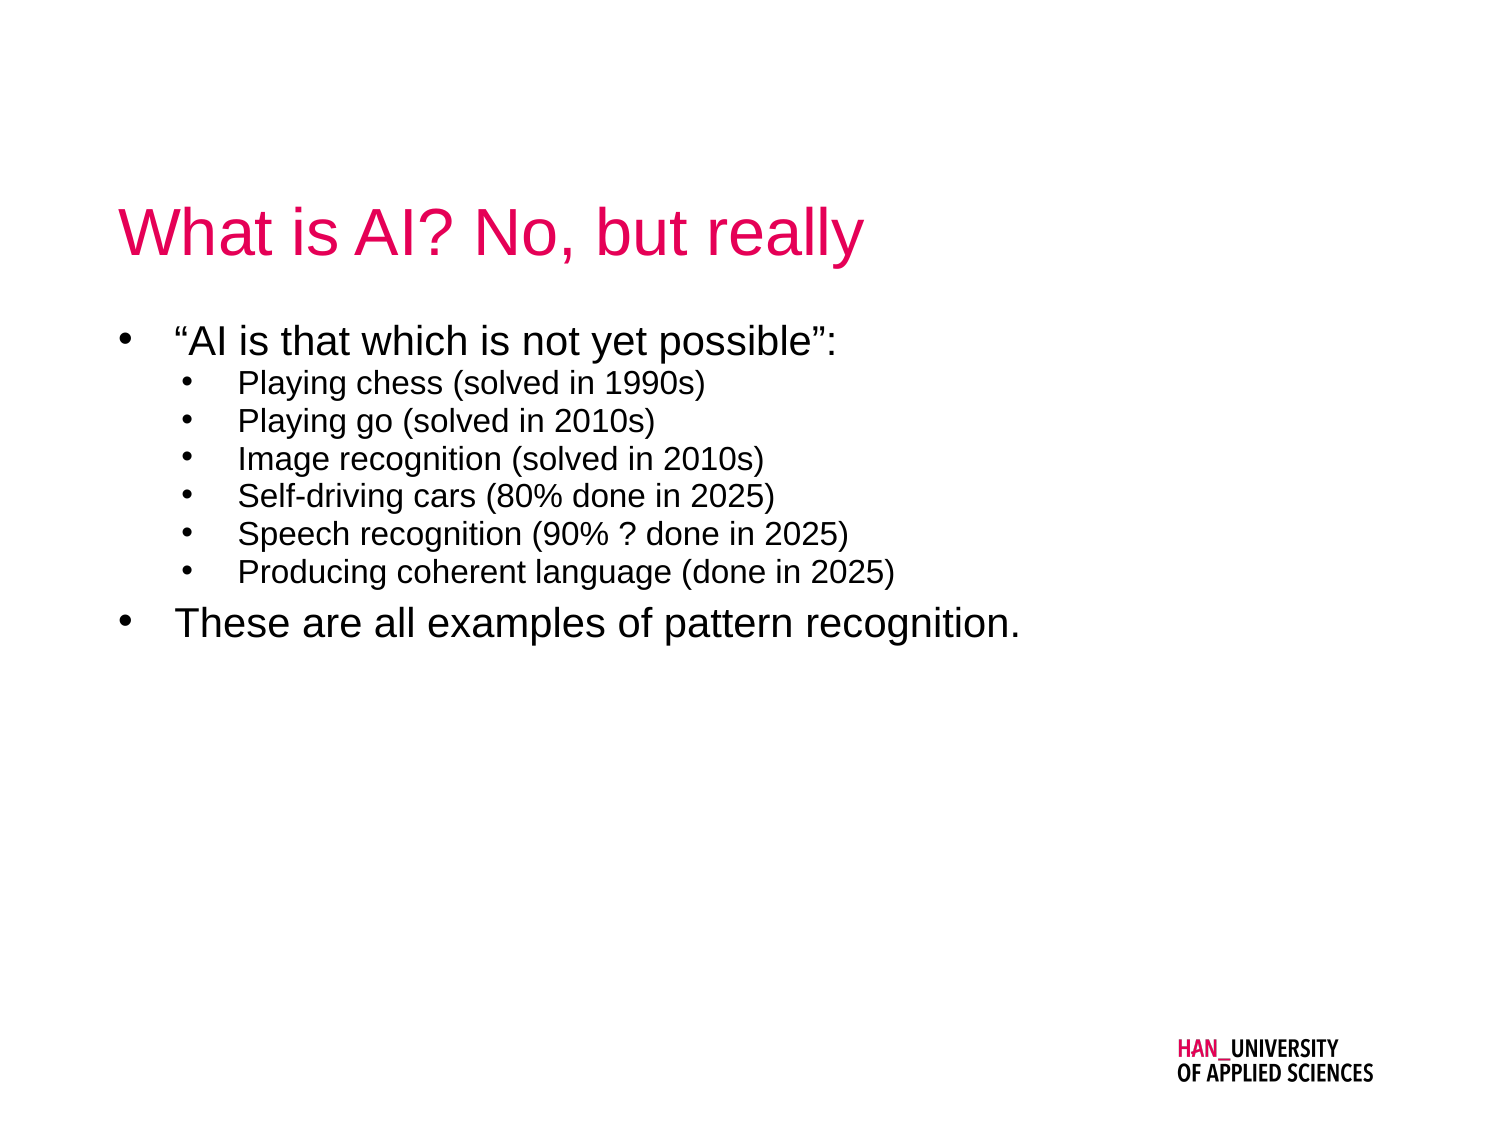

# What is AI? No, but really
“AI is that which is not yet possible”:
Playing chess (solved in 1990s)
Playing go (solved in 2010s)
Image recognition (solved in 2010s)
Self-driving cars (80% done in 2025)
Speech recognition (90% ? done in 2025)
Producing coherent language (done in 2025)
These are all examples of pattern recognition.